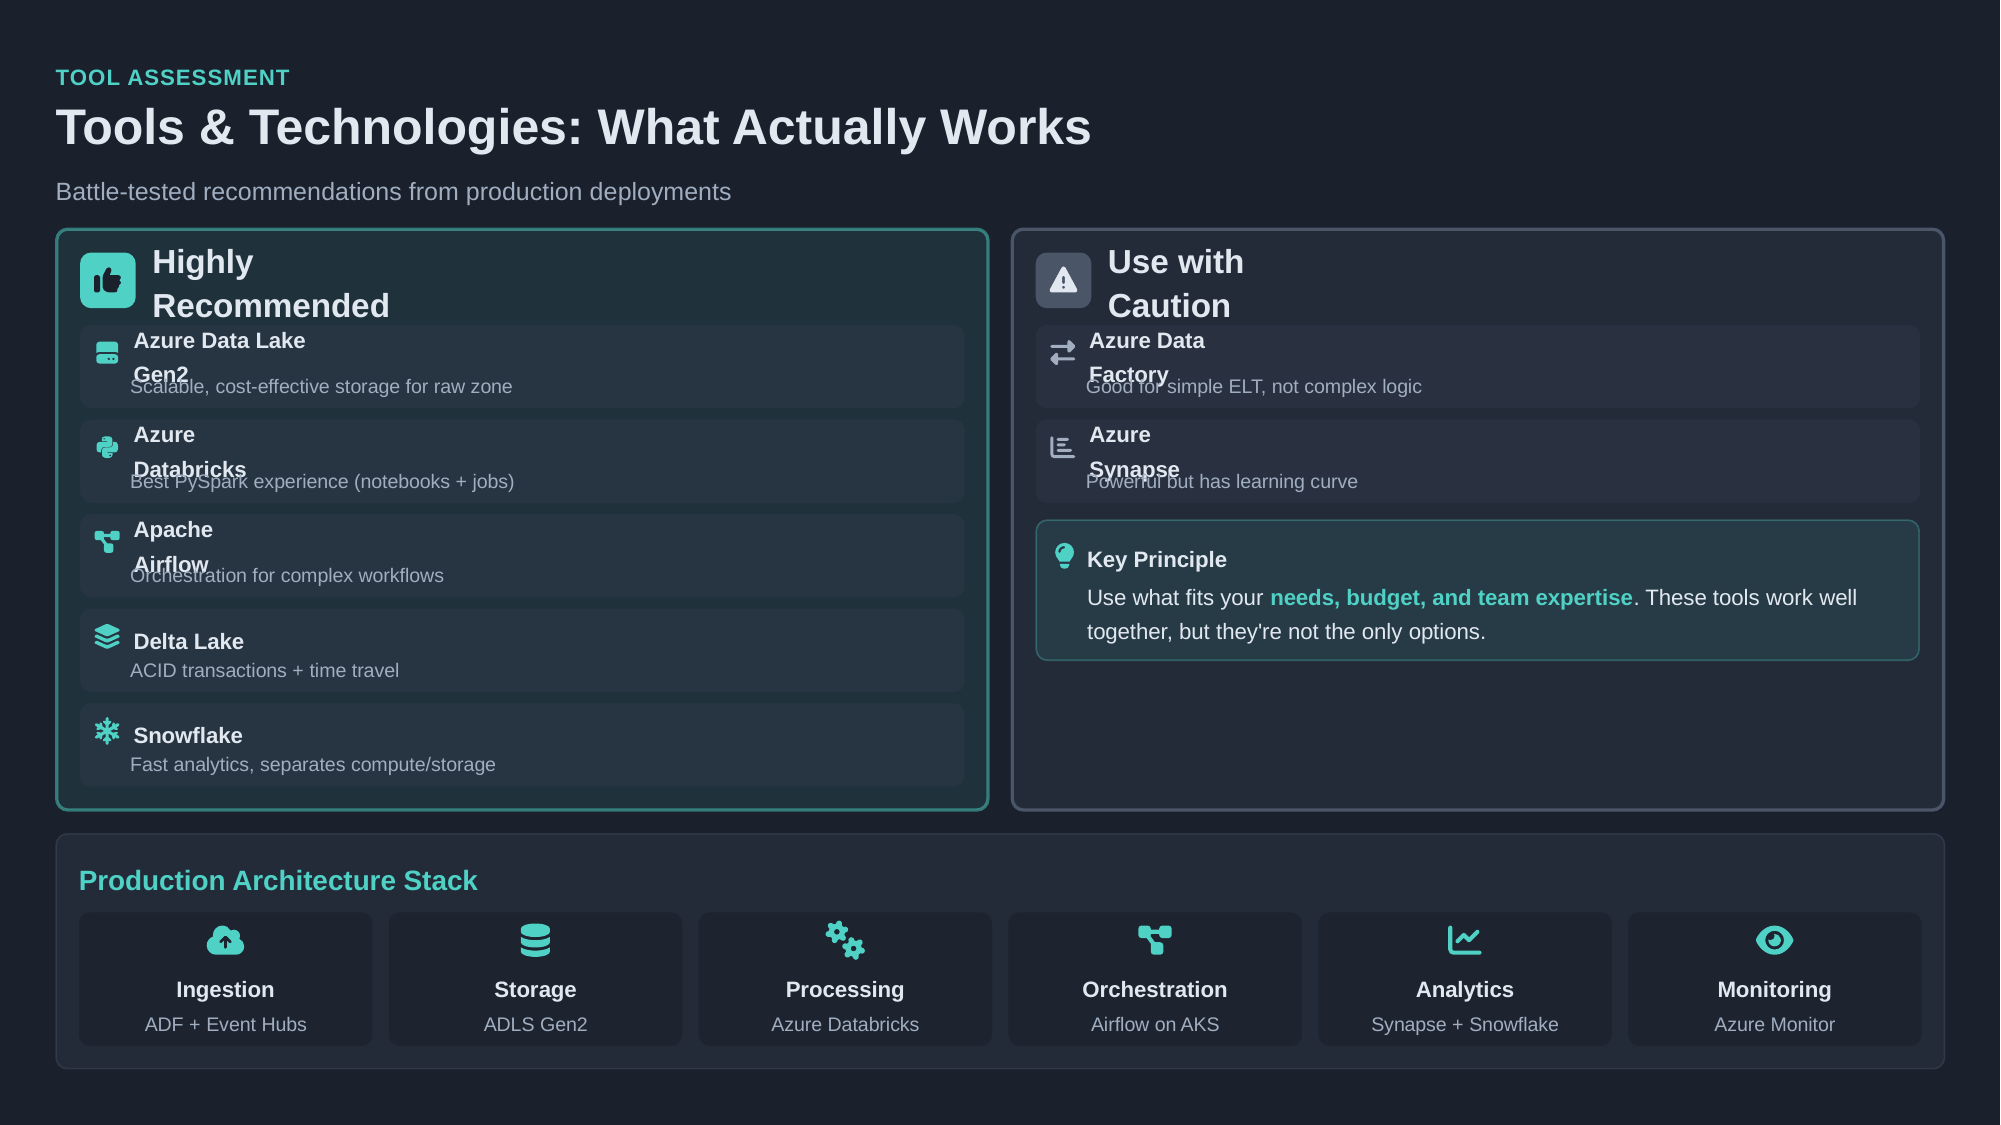

TOOL ASSESSMENT
Tools & Technologies: What Actually Works
Battle-tested recommendations from production deployments

Highly Recommended
Use with Caution

Azure Data Lake Gen2
Azure Data Factory

Scalable, cost-effective storage for raw zone
Good for simple ELT, not complex logic

Azure Databricks
Azure Synapse

Best PySpark experience (notebooks + jobs)
Powerful but has learning curve

Apache Airflow

Key Principle

Orchestration for complex workflows
Use what fits your needs, budget, and team expertise. These tools work well together, but they're not the only options.

Delta Lake

ACID transactions + time travel

Snowflake

Fast analytics, separates compute/storage

Production Architecture Stack

Ingestion
Storage
Processing
Orchestration
Analytics
Monitoring
ADF + Event Hubs
ADLS Gen2
Azure Databricks
Airflow on AKS
Synapse + Snowflake
Azure Monitor